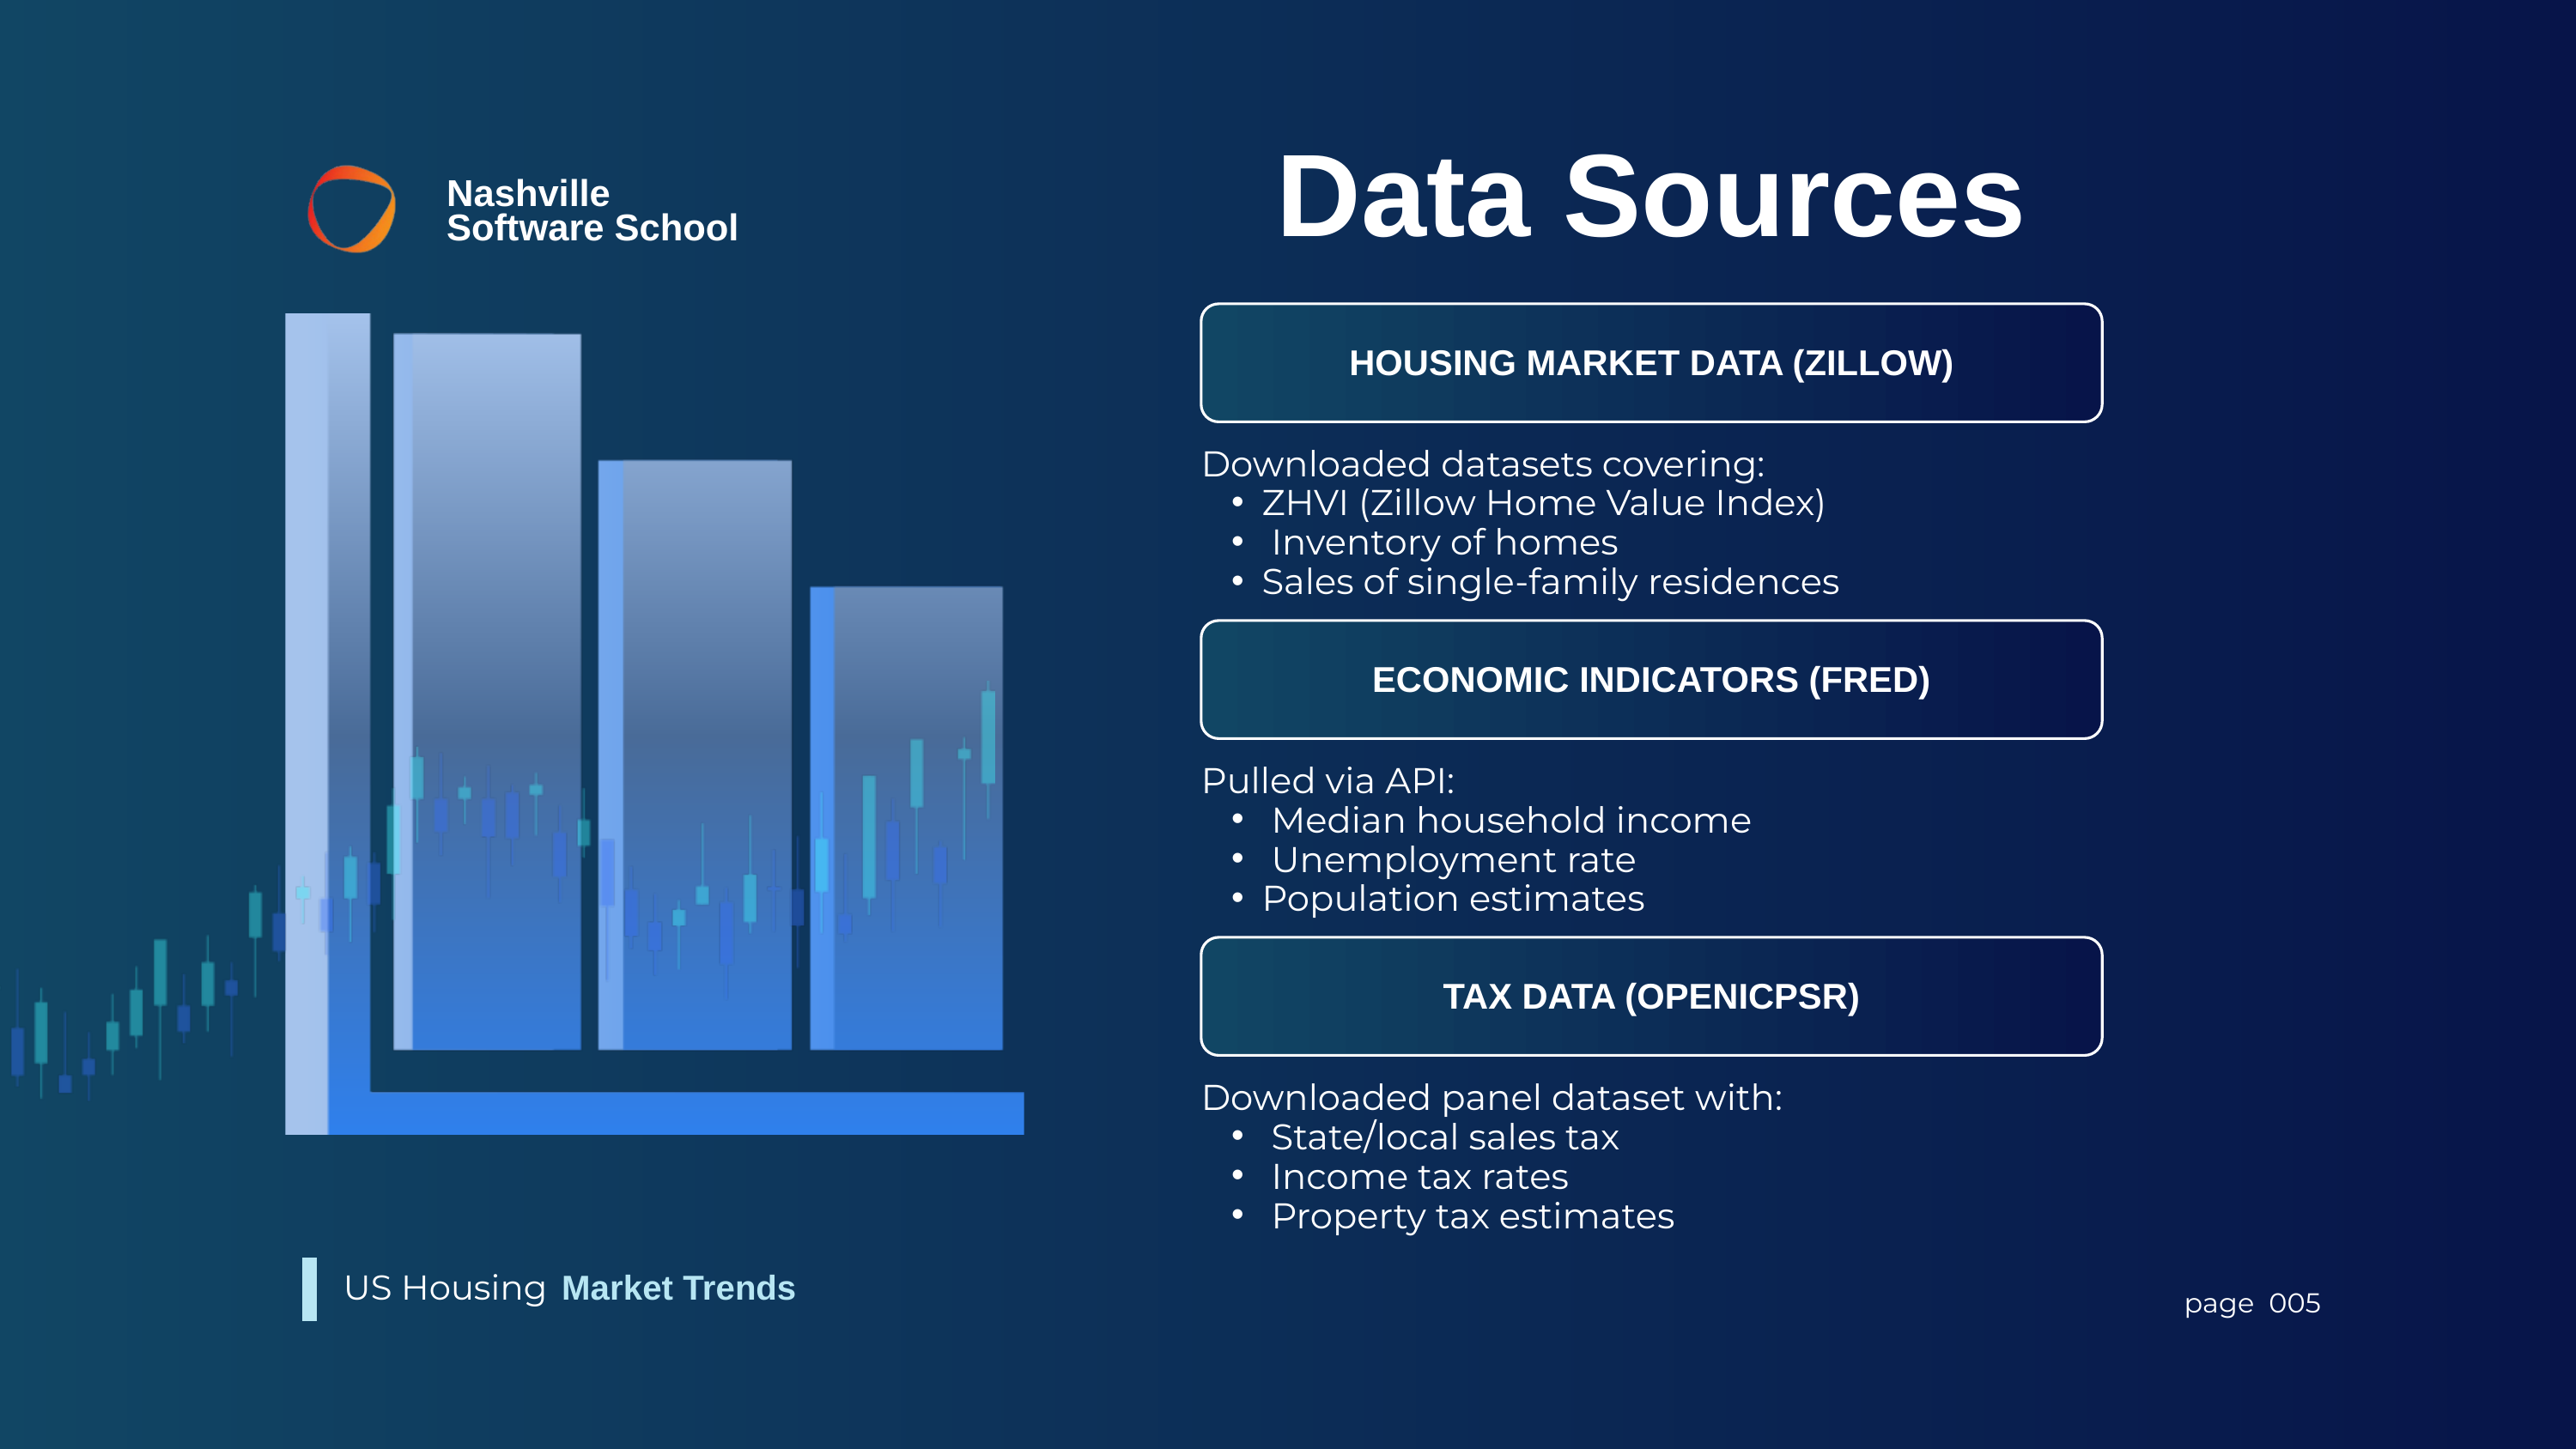

Data Sources

Nashville Software School

HOUSING MARKET DATA (ZILLOW)
Downloaded datasets covering:
ZHVI (Zillow Home Value Index)
 Inventory of homes
Sales of single-family residences

ECONOMIC INDICATORS (FRED)

Pulled via API:
 Median household income
 Unemployment rate
Population estimates

TAX DATA (OPENICPSR)
Downloaded panel dataset with:
 State/local sales tax
 Income tax rates
 Property tax estimates

Market Trends
US Housing
page  005